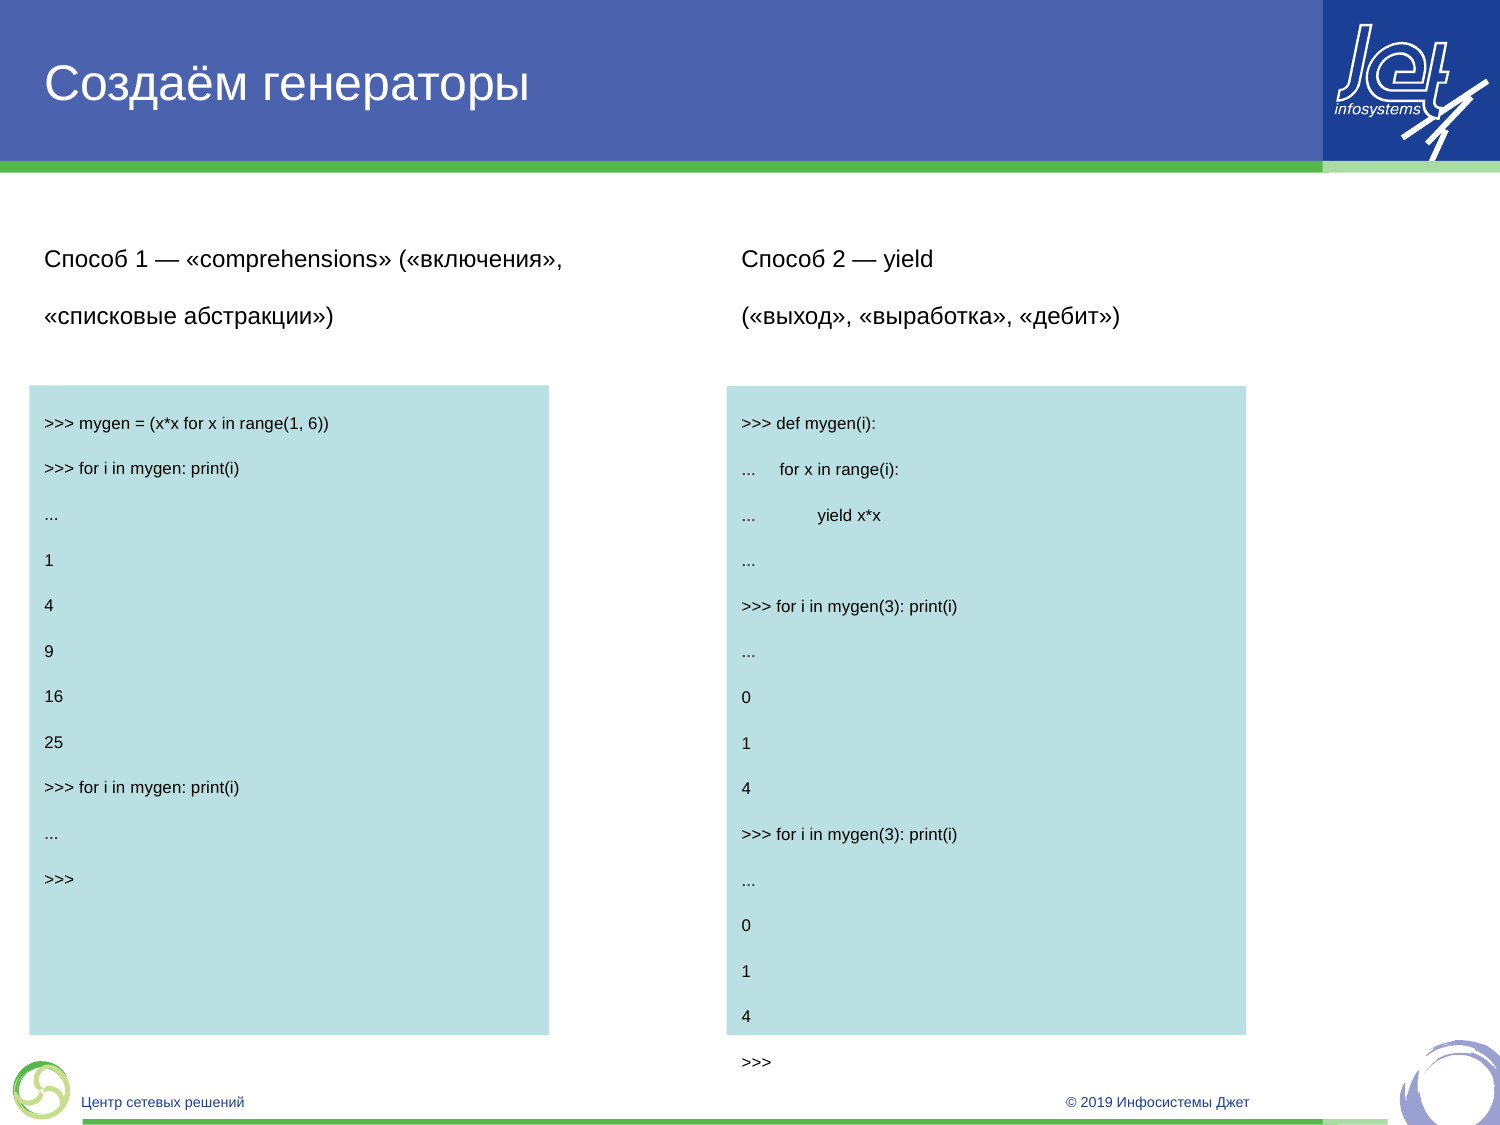

# Создаём генераторы
Способ 1 — «comprehensions» («включения», «списковые абстракции»)

Способ 2 — yield
(«выход», «выработка», «дебит»)

>>> mygen = (x*x for x in range(1, 6))
>>> for i in mygen: print(i)
...
1
4
9
16
25
>>> for i in mygen: print(i)
...
>>>
>>> def mygen(i):
...     for x in range(i):
...             yield x*x
...
>>> for i in mygen(3): print(i)
...
0
1
4
>>> for i in mygen(3): print(i)
...
0
1
4
>>>